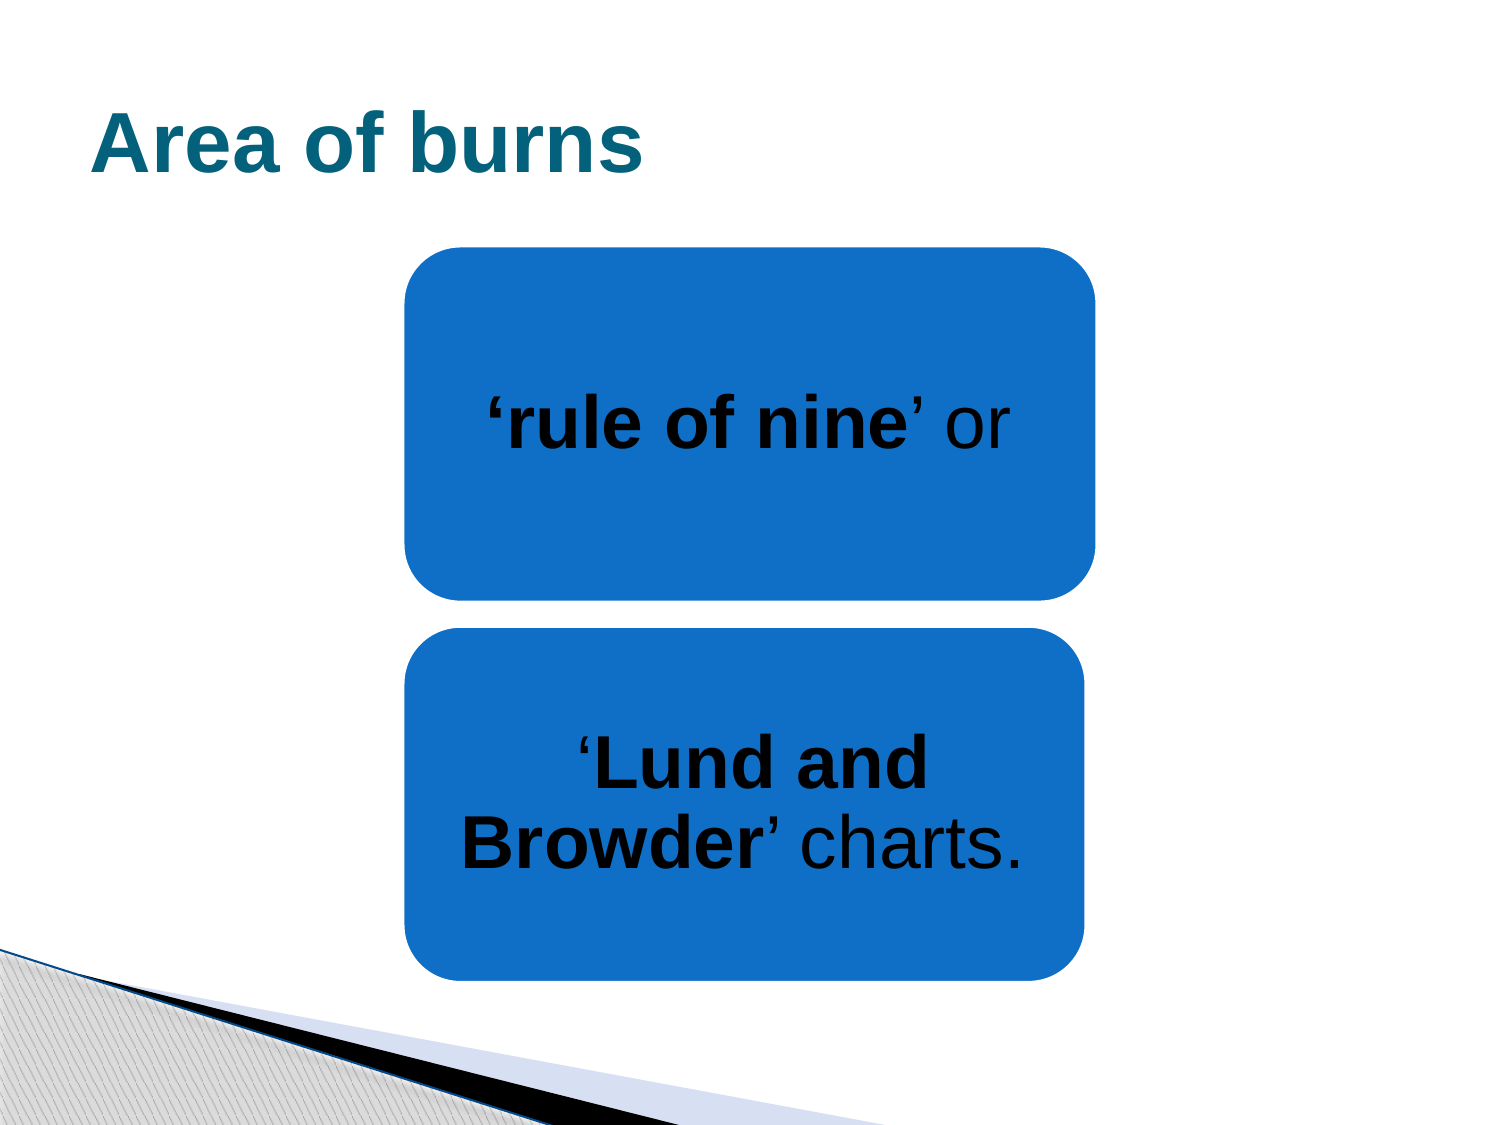

# Area of burns
‘rule of nine’ or
‘Lund and Browder’ charts.